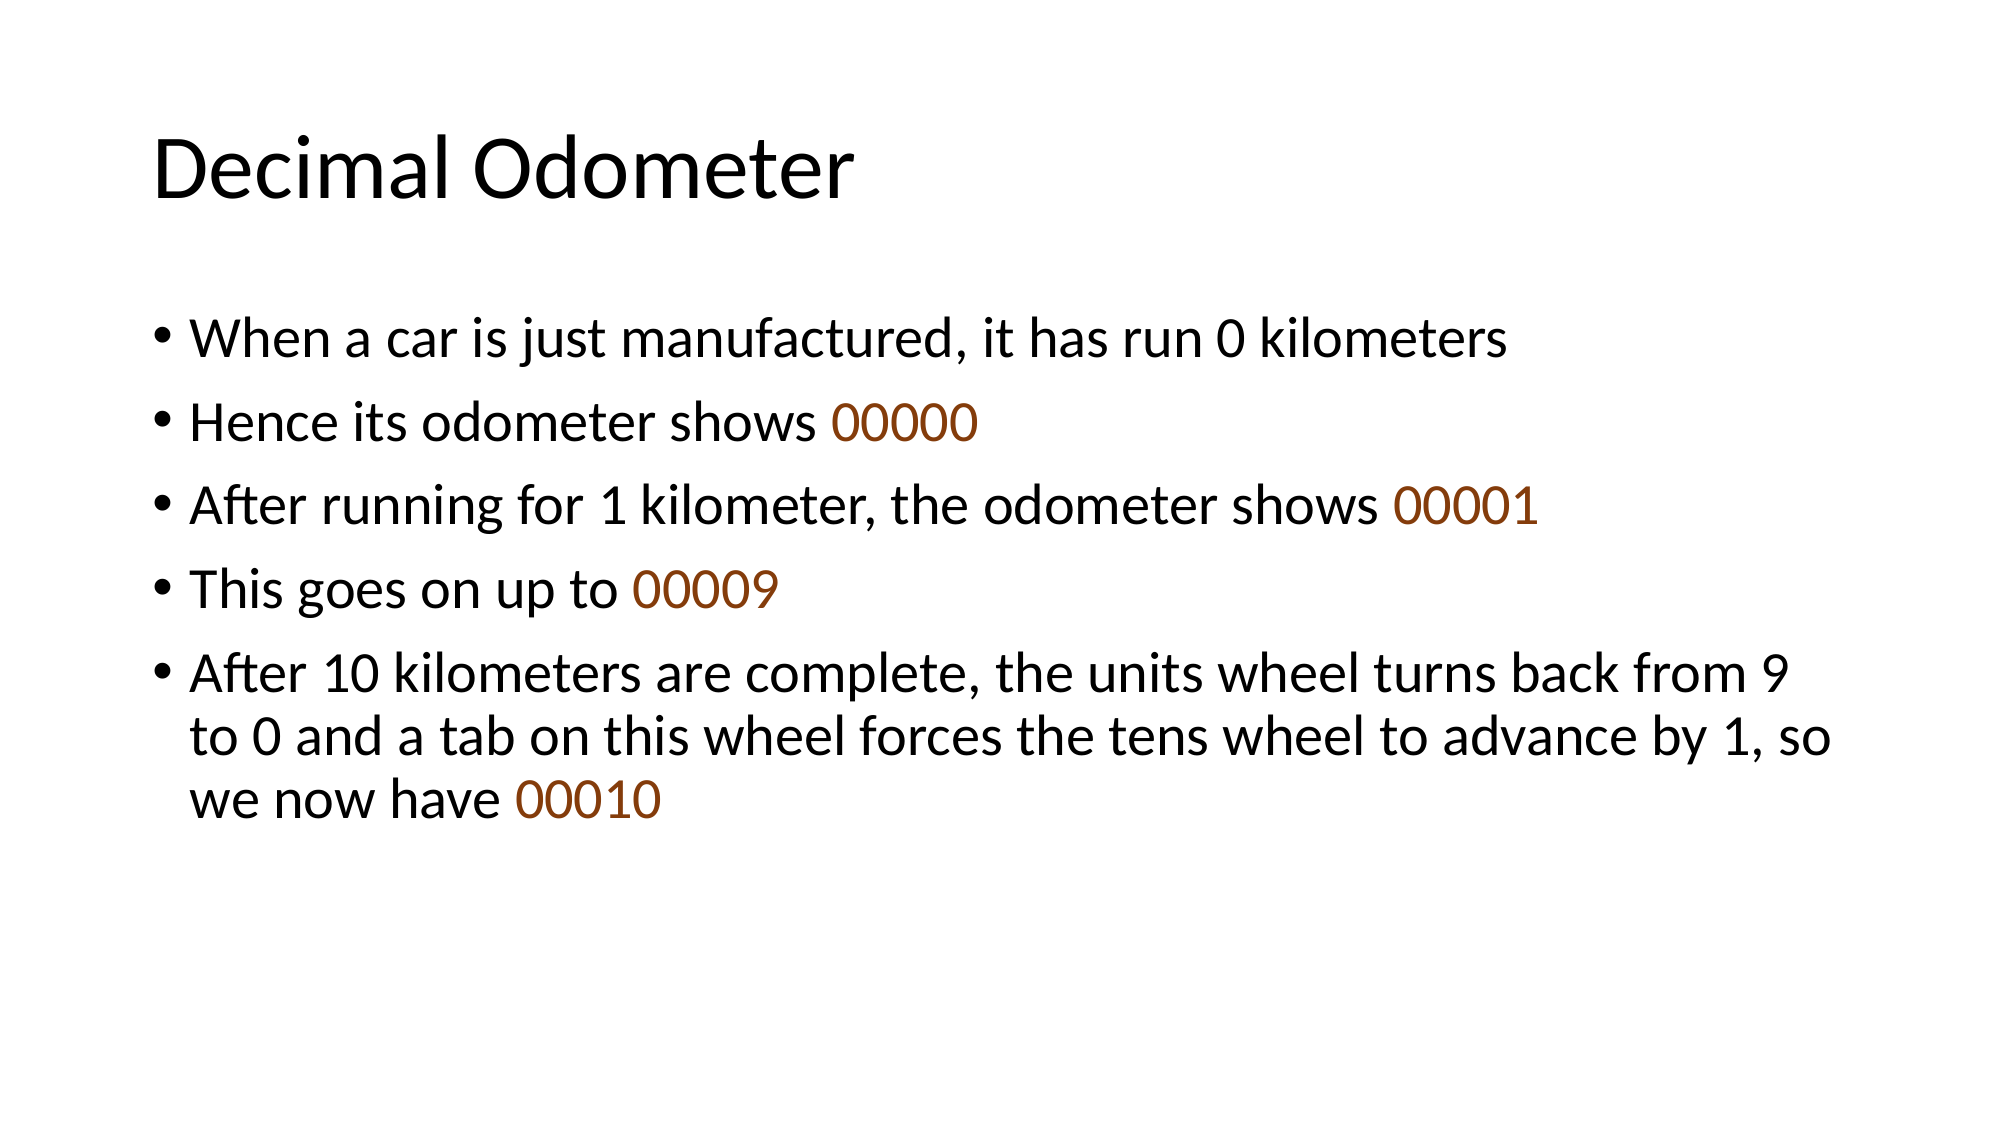

# Decimal Odometer
When a car is just manufactured, it has run 0 kilometers
Hence its odometer shows 00000
After running for 1 kilometer, the odometer shows 00001
This goes on up to 00009
After 10 kilometers are complete, the units wheel turns back from 9 to 0 and a tab on this wheel forces the tens wheel to advance by 1, so we now have 00010